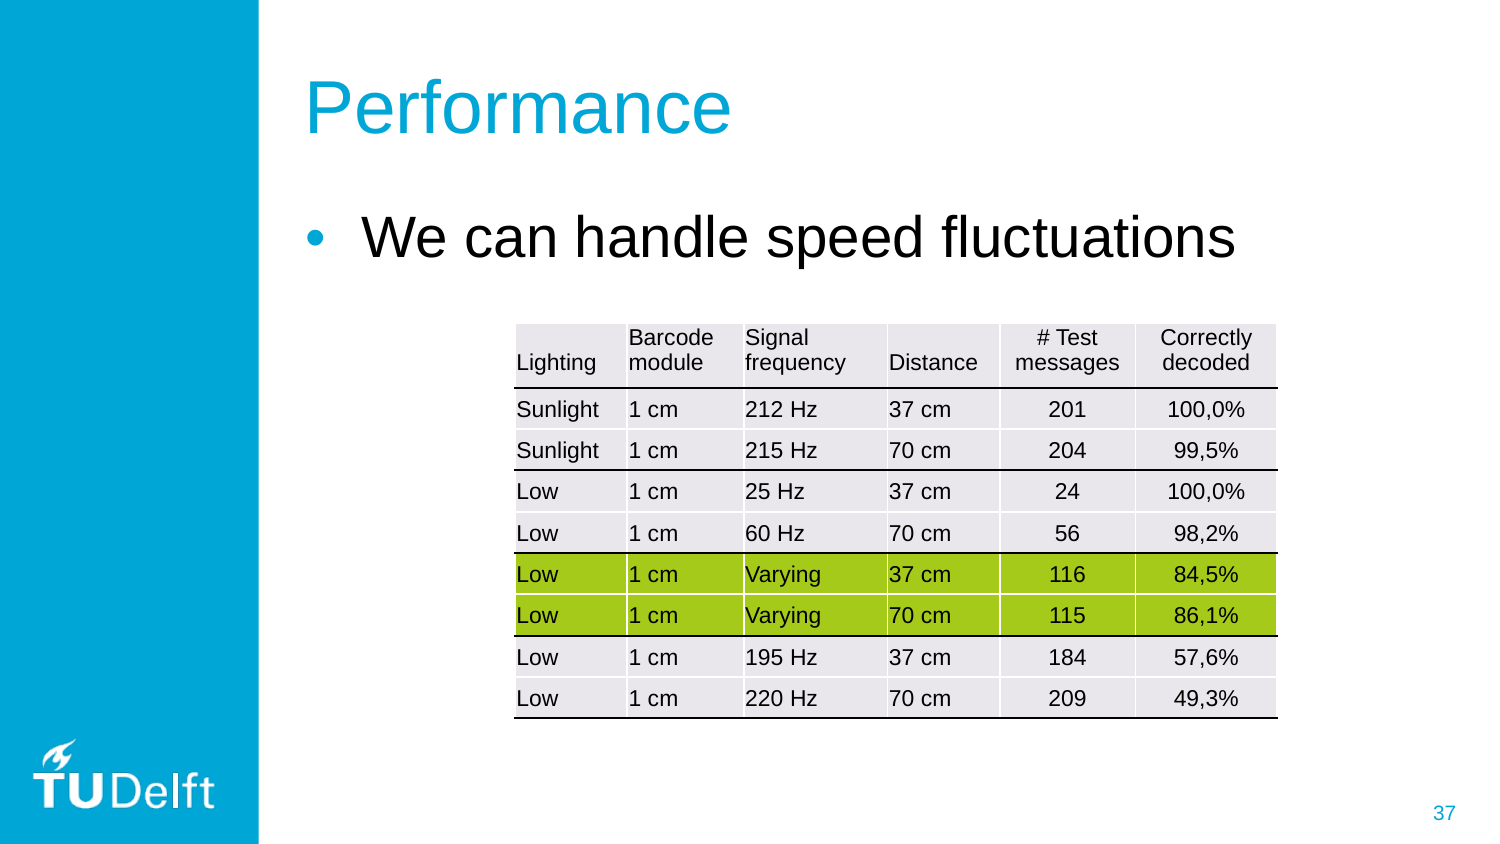

# Performance
We can handle speed fluctuations
| Lighting | Barcode module | Signal frequency | Distance | # Test messages | Correctly decoded |
| --- | --- | --- | --- | --- | --- |
| Sunlight | 1 cm | 212 Hz | 37 cm | 201 | 100,0% |
| Sunlight | 1 cm | 215 Hz | 70 cm | 204 | 99,5% |
| Low | 1 cm | 25 Hz | 37 cm | 24 | 100,0% |
| Low | 1 cm | 60 Hz | 70 cm | 56 | 98,2% |
| Low | 1 cm | Varying | 37 cm | 116 | 84,5% |
| Low | 1 cm | Varying | 70 cm | 115 | 86,1% |
| Low | 1 cm | 195 Hz | 37 cm | 184 | 57,6% |
| Low | 1 cm | 220 Hz | 70 cm | 209 | 49,3% |